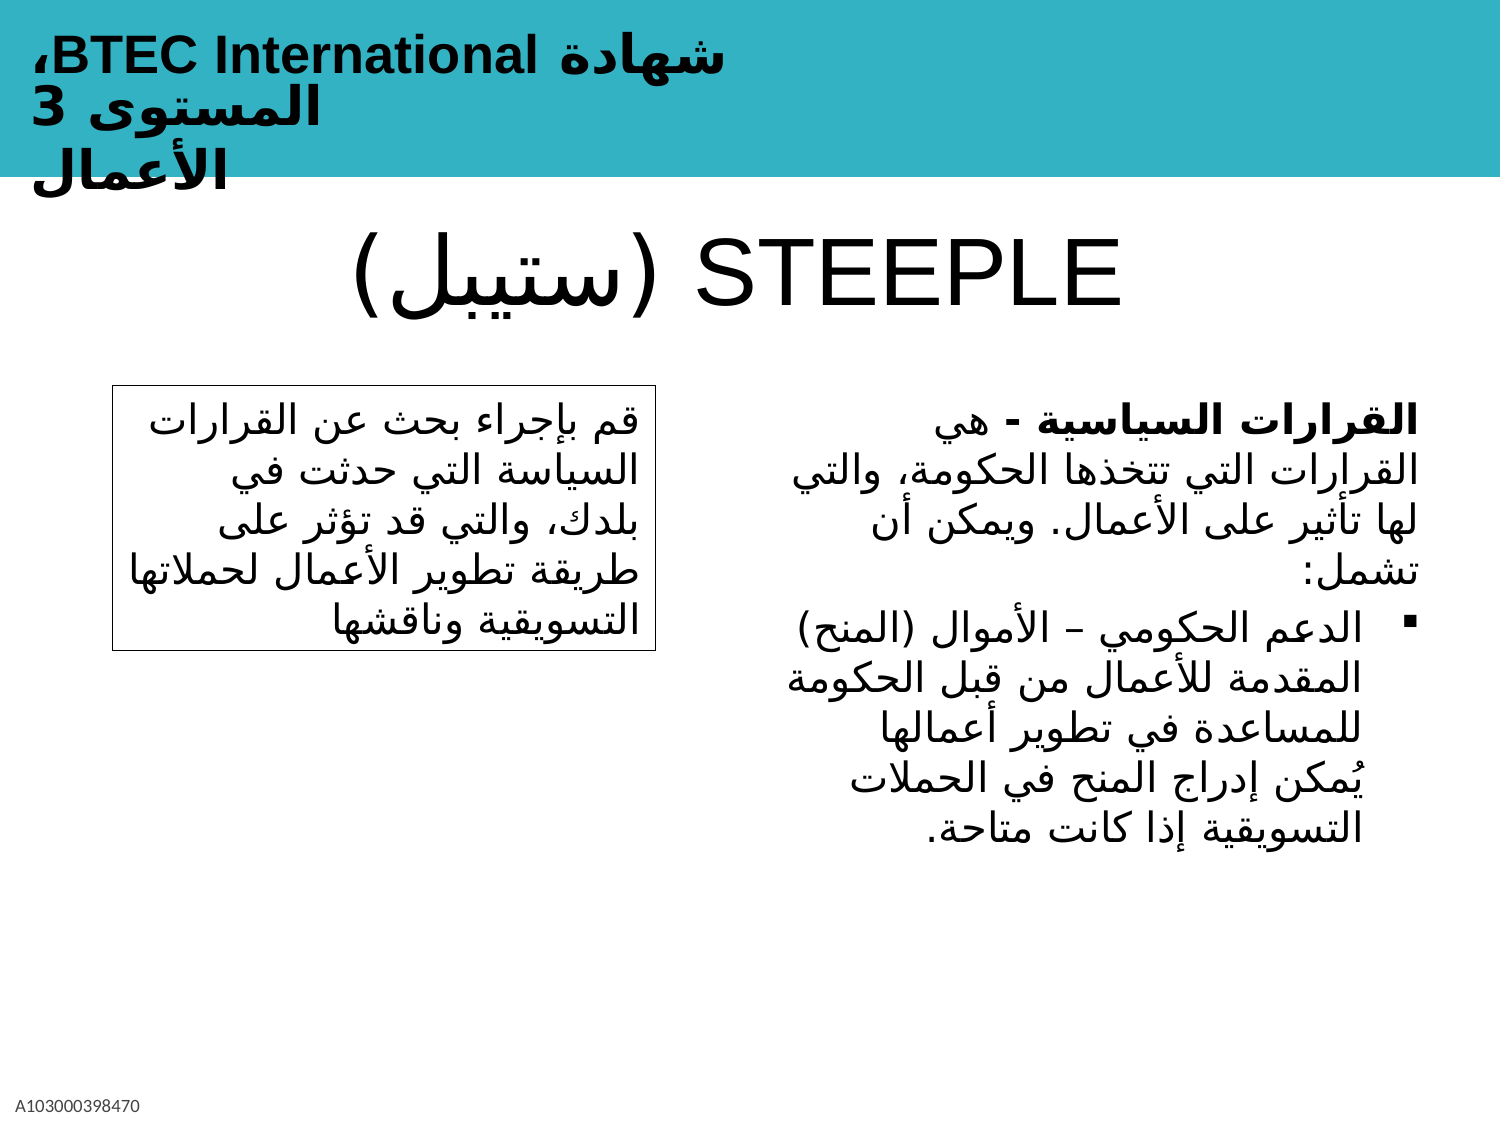

# STEEPLE (ستيبل)
قم بإجراء بحث عن القرارات السياسة التي حدثت في بلدك، والتي قد تؤثر على طريقة تطوير الأعمال لحملاتها التسويقية وناقشها
القرارات السياسية - هي القرارات التي تتخذها الحكومة، والتي لها تأثير على الأعمال. ويمكن أن تشمل:
الدعم الحكومي – الأموال (المنح) المقدمة للأعمال من قبل الحكومة للمساعدة في تطوير أعمالها يُمكن إدراج المنح في الحملات التسويقية إذا كانت متاحة.

A103000398470